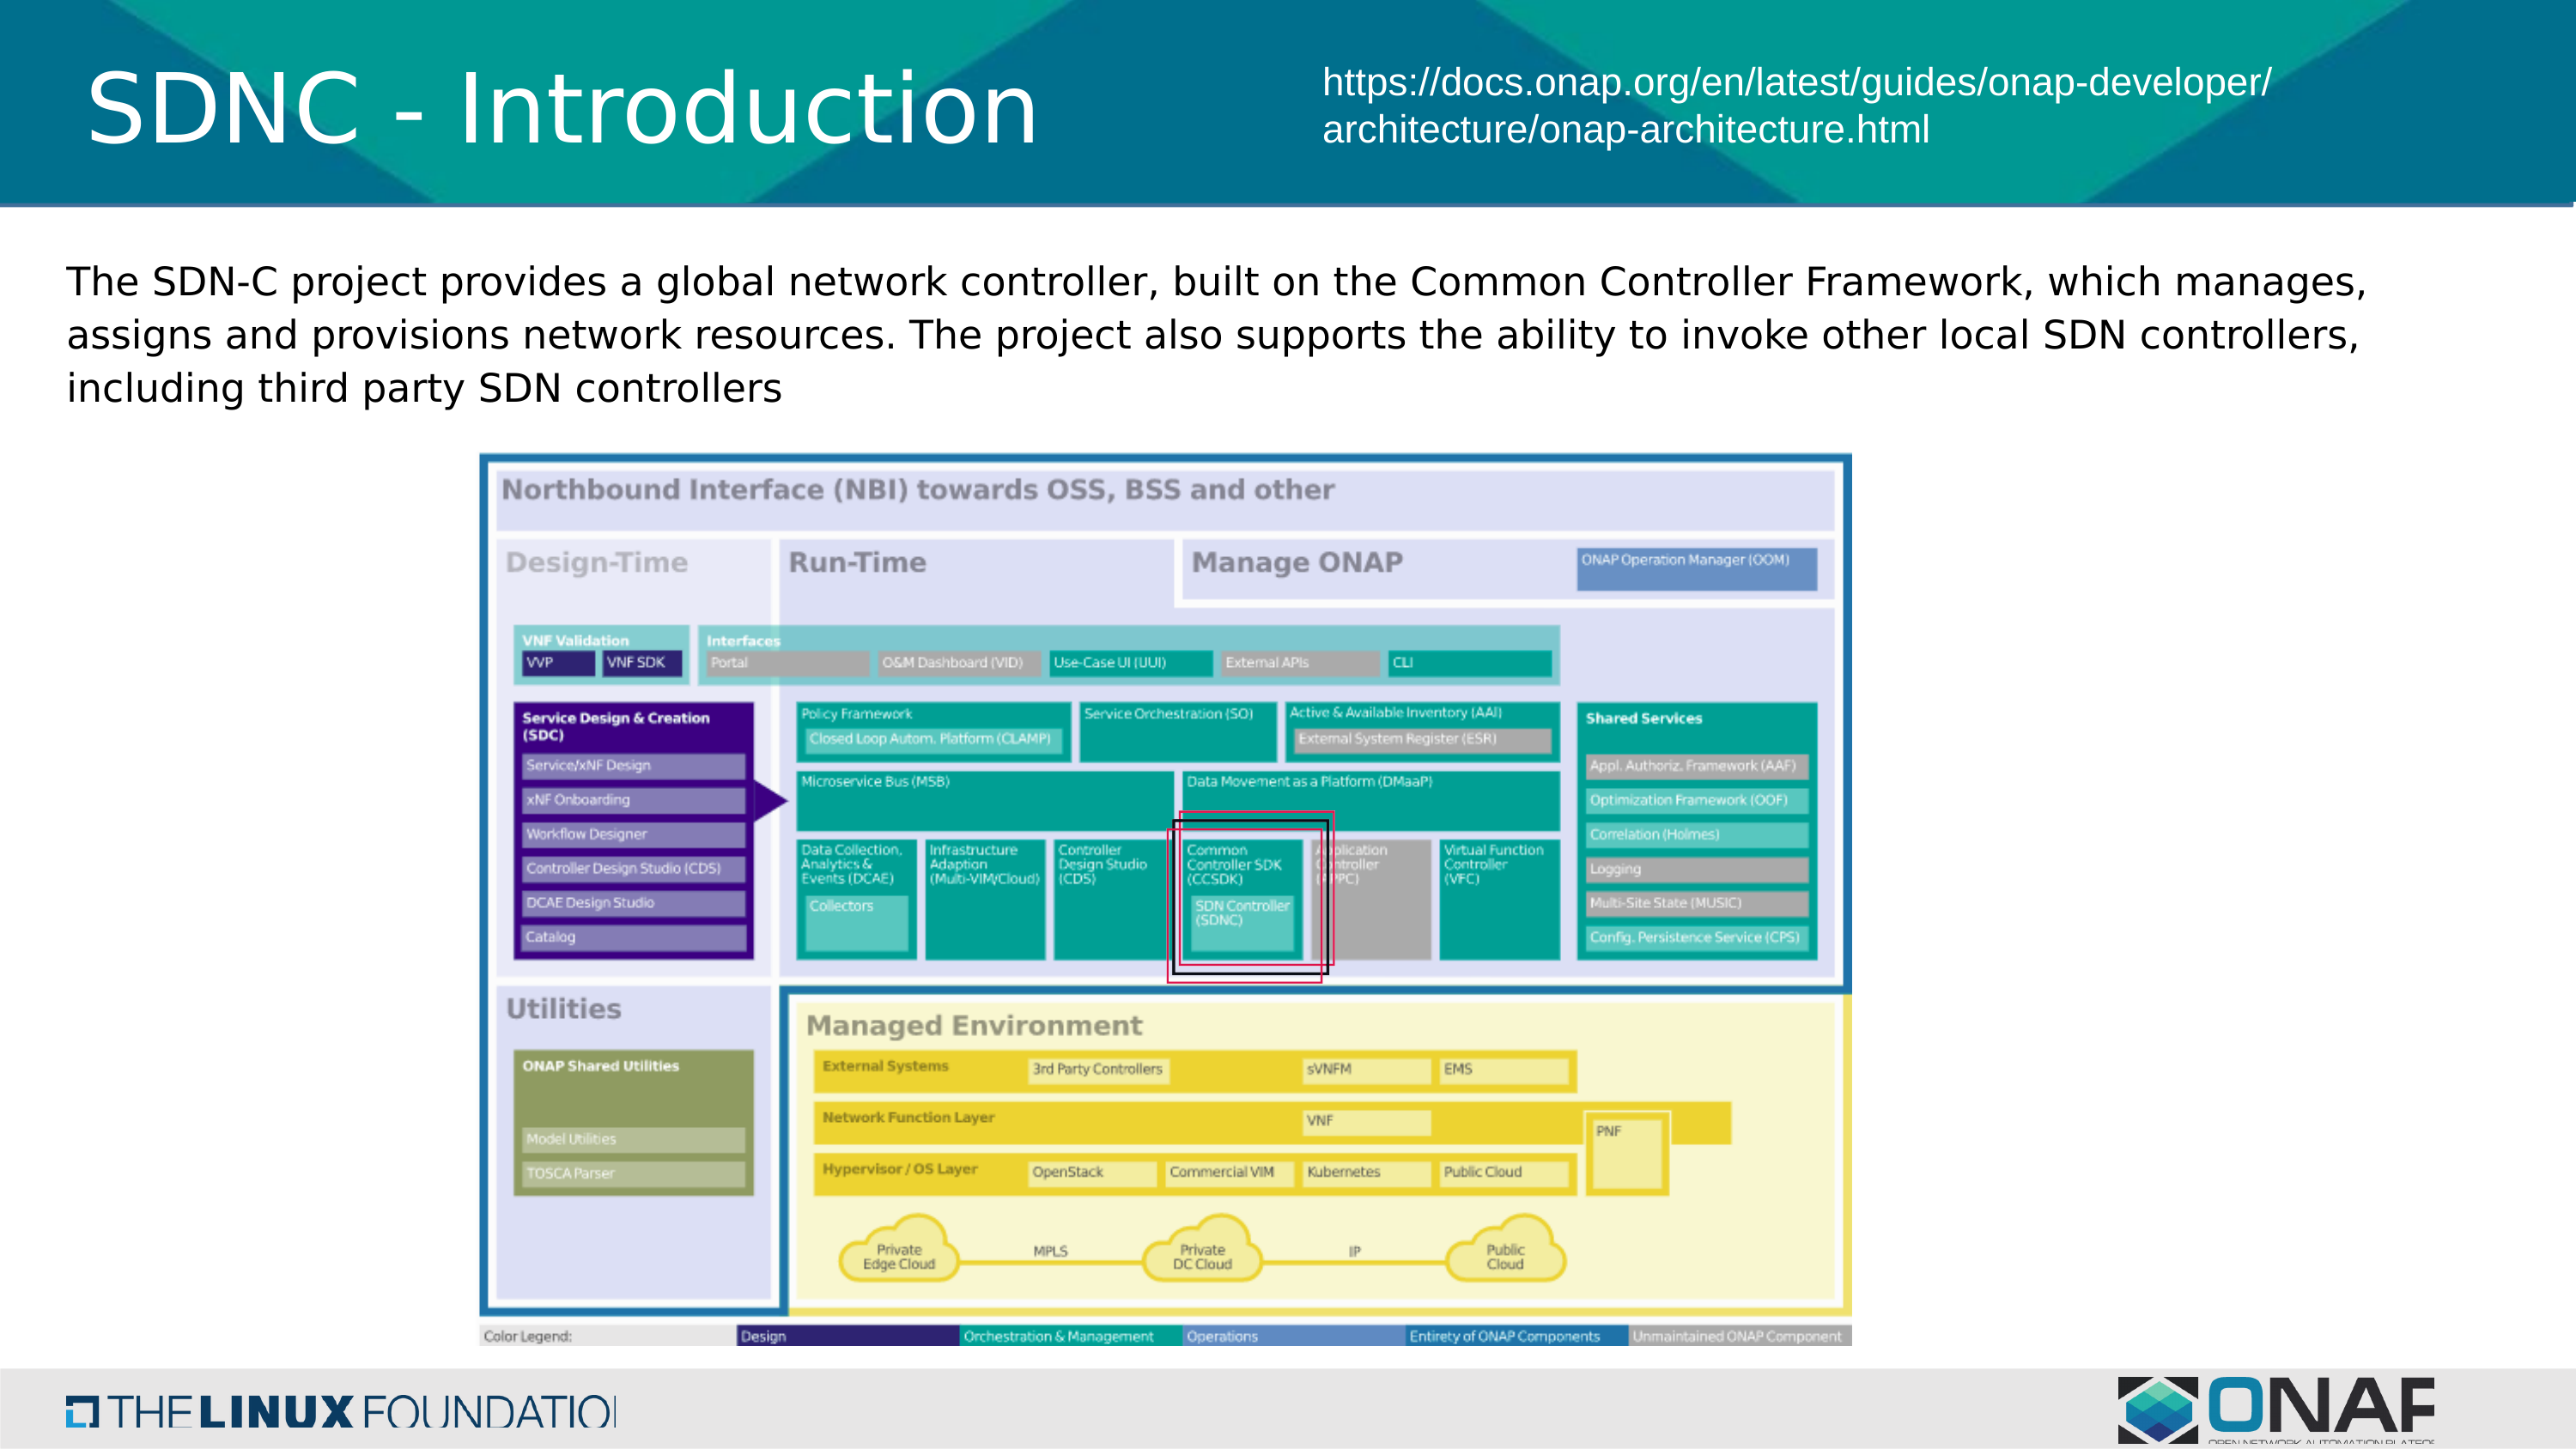

https://docs.onap.org/en/latest/guides/onap-developer/architecture/onap-architecture.html
SDNC - Introduction
The SDN-C project provides a global network controller, built on the Common Controller Framework, which manages,  assigns and provisions network resources. The project also supports the ability to invoke other local SDN controllers,  including third party SDN controllers